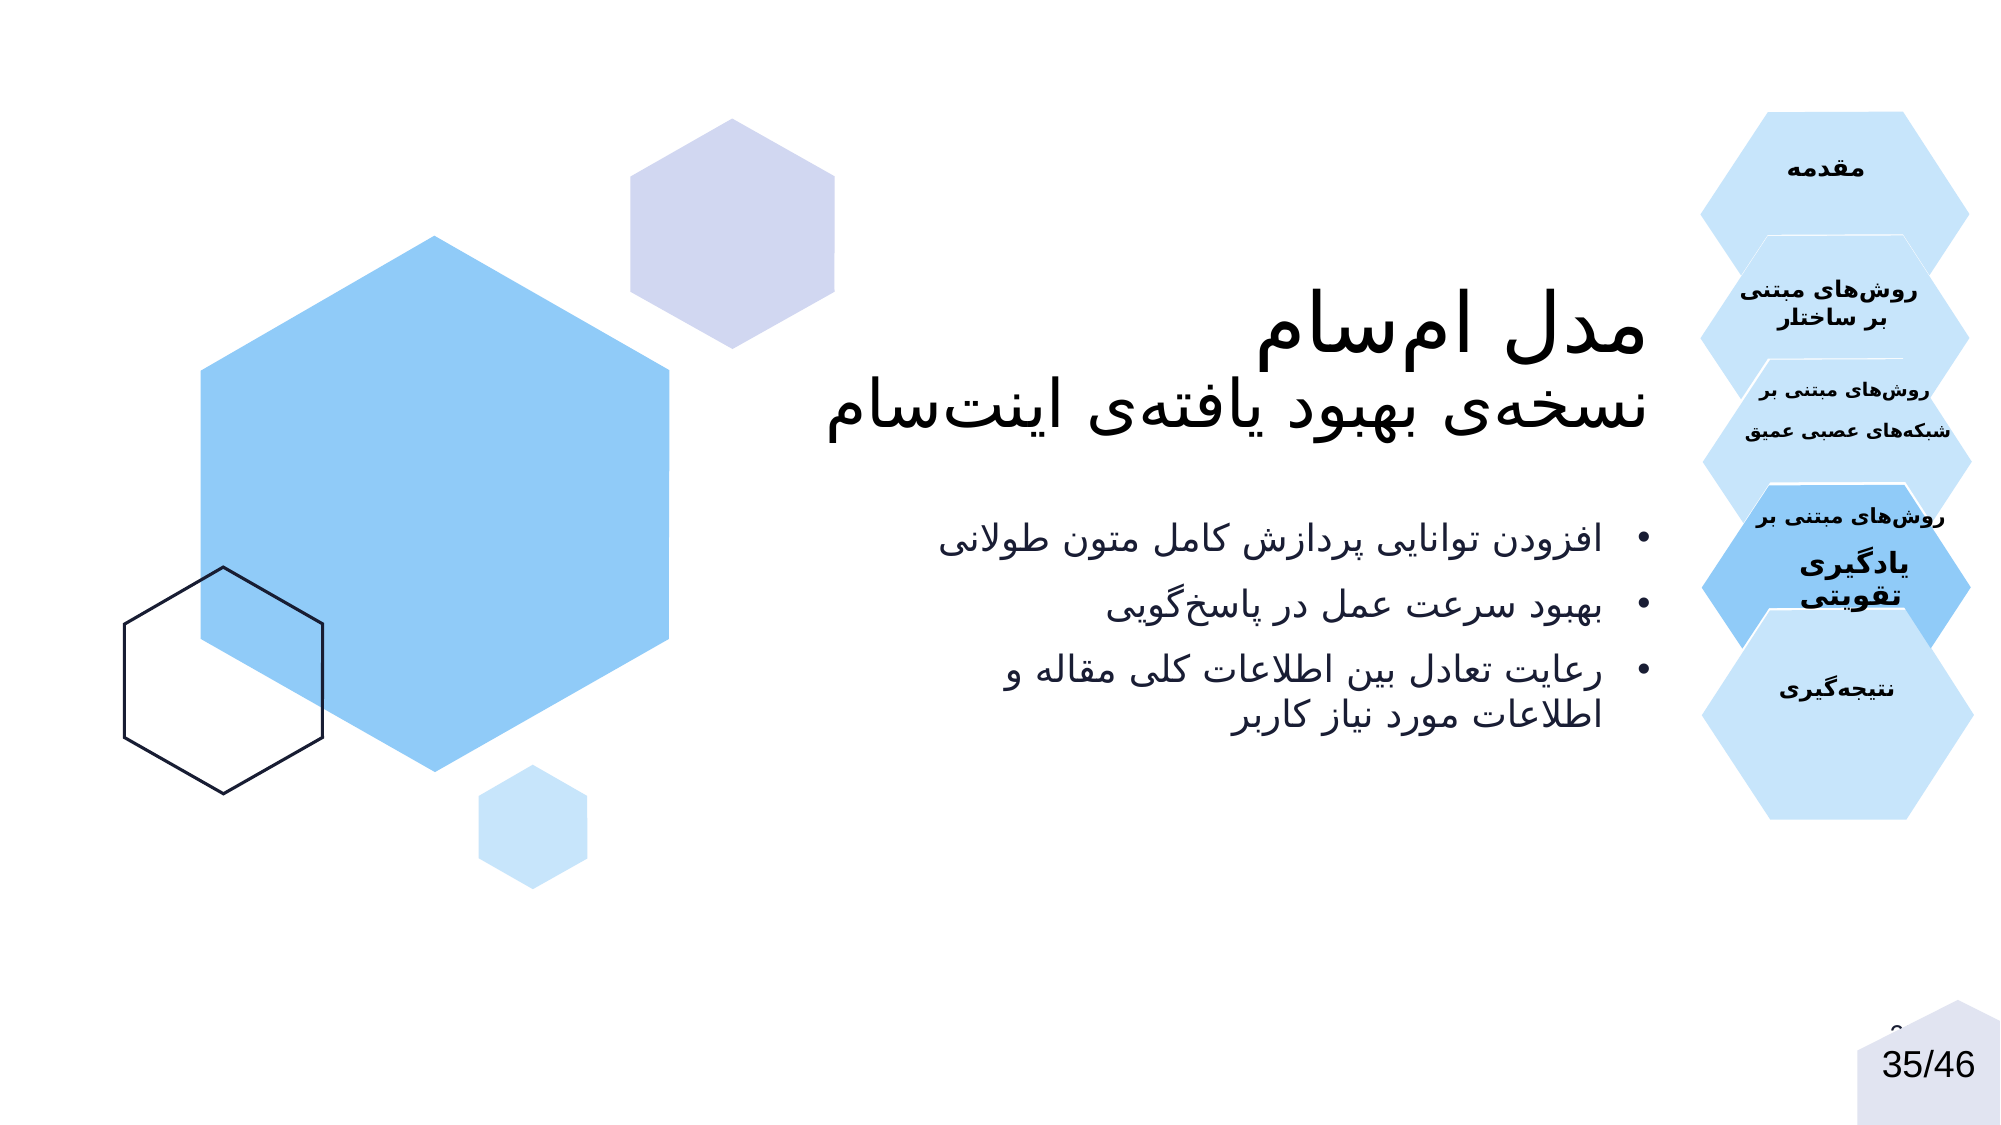

# مدل ام‌سام نسخه‌ی بهبود یافته‌ی اینت‌سام
افزودن توانایی پردازش کامل متون طولانی
بهبود سرعت عمل در پاسخ‌گویی
رعایت تعادل بین اطلاعات کلی مقاله و اطلاعات مورد نیاز کاربر
35/46